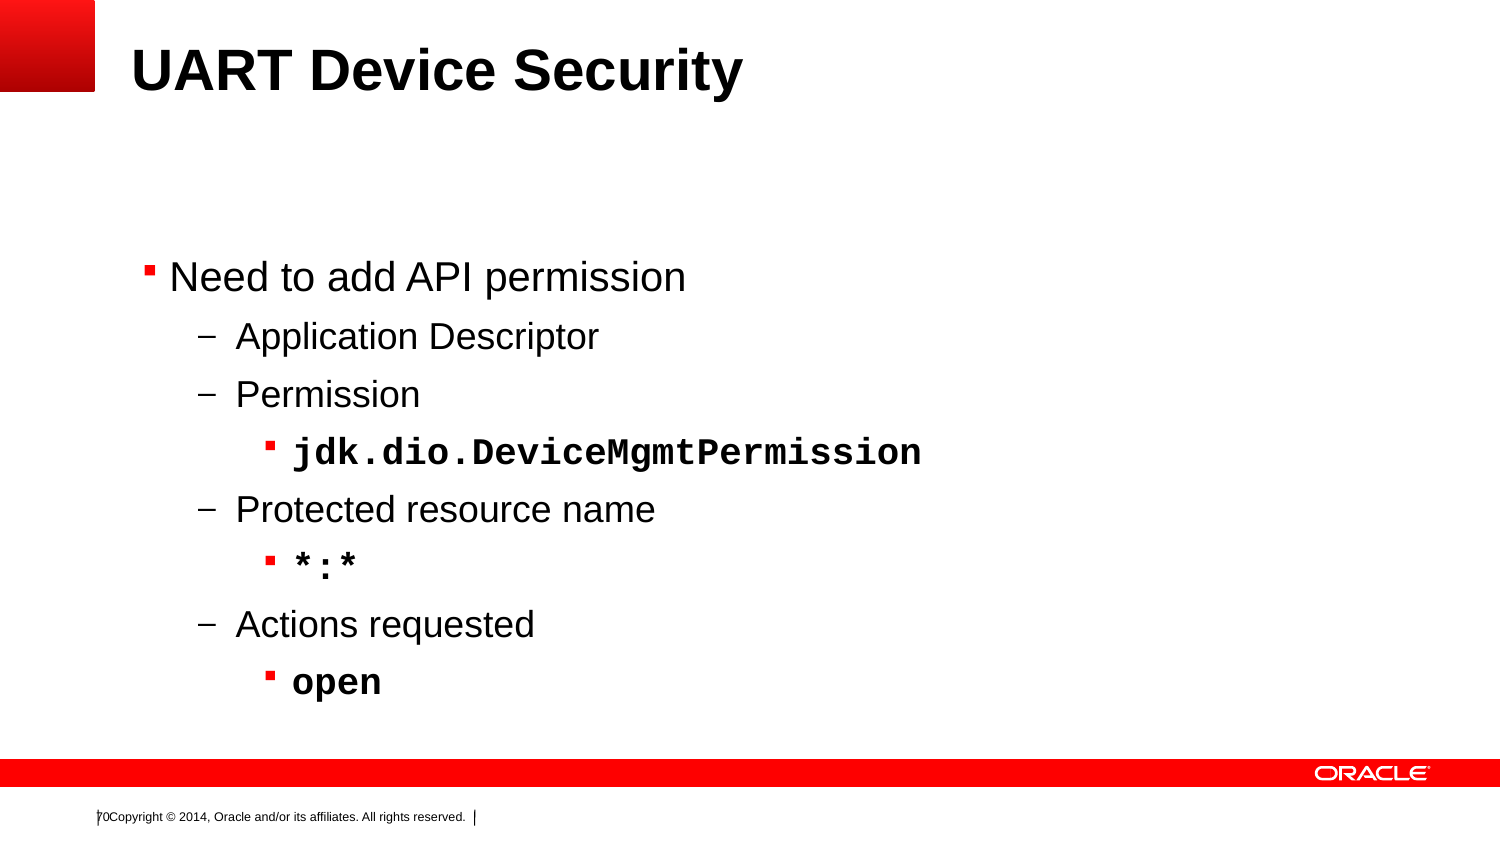

# UART Device Security
Need to add API permission
Application Descriptor
Permission
jdk.dio.DeviceMgmtPermission
Protected resource name
*:*
Actions requested
open